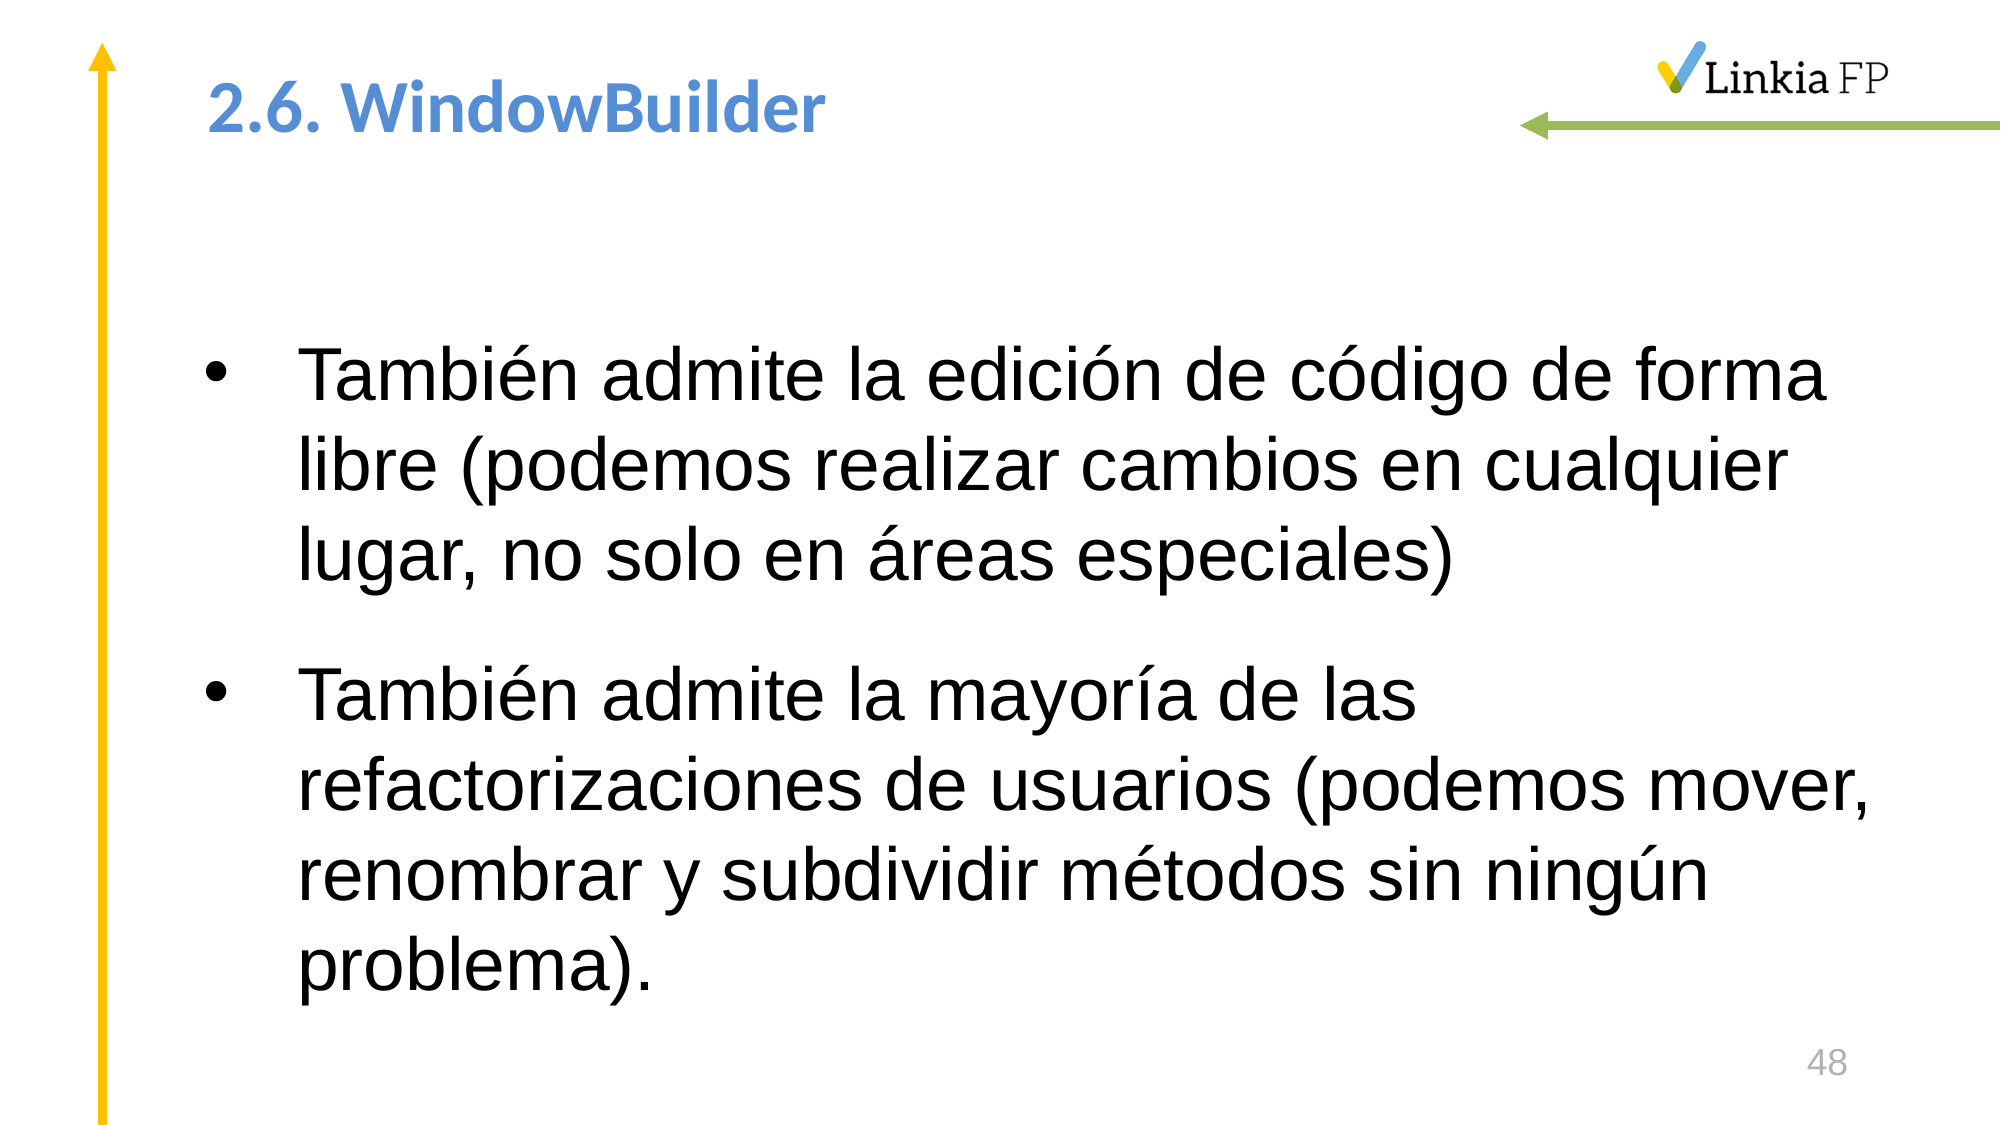

# 2.6. WindowBuilder
También admite la edición de código de forma libre (podemos realizar cambios en cualquier lugar, no solo en áreas especiales)
También admite la mayoría de las refactorizaciones de usuarios (podemos mover, renombrar y subdividir métodos sin ningún problema).
48